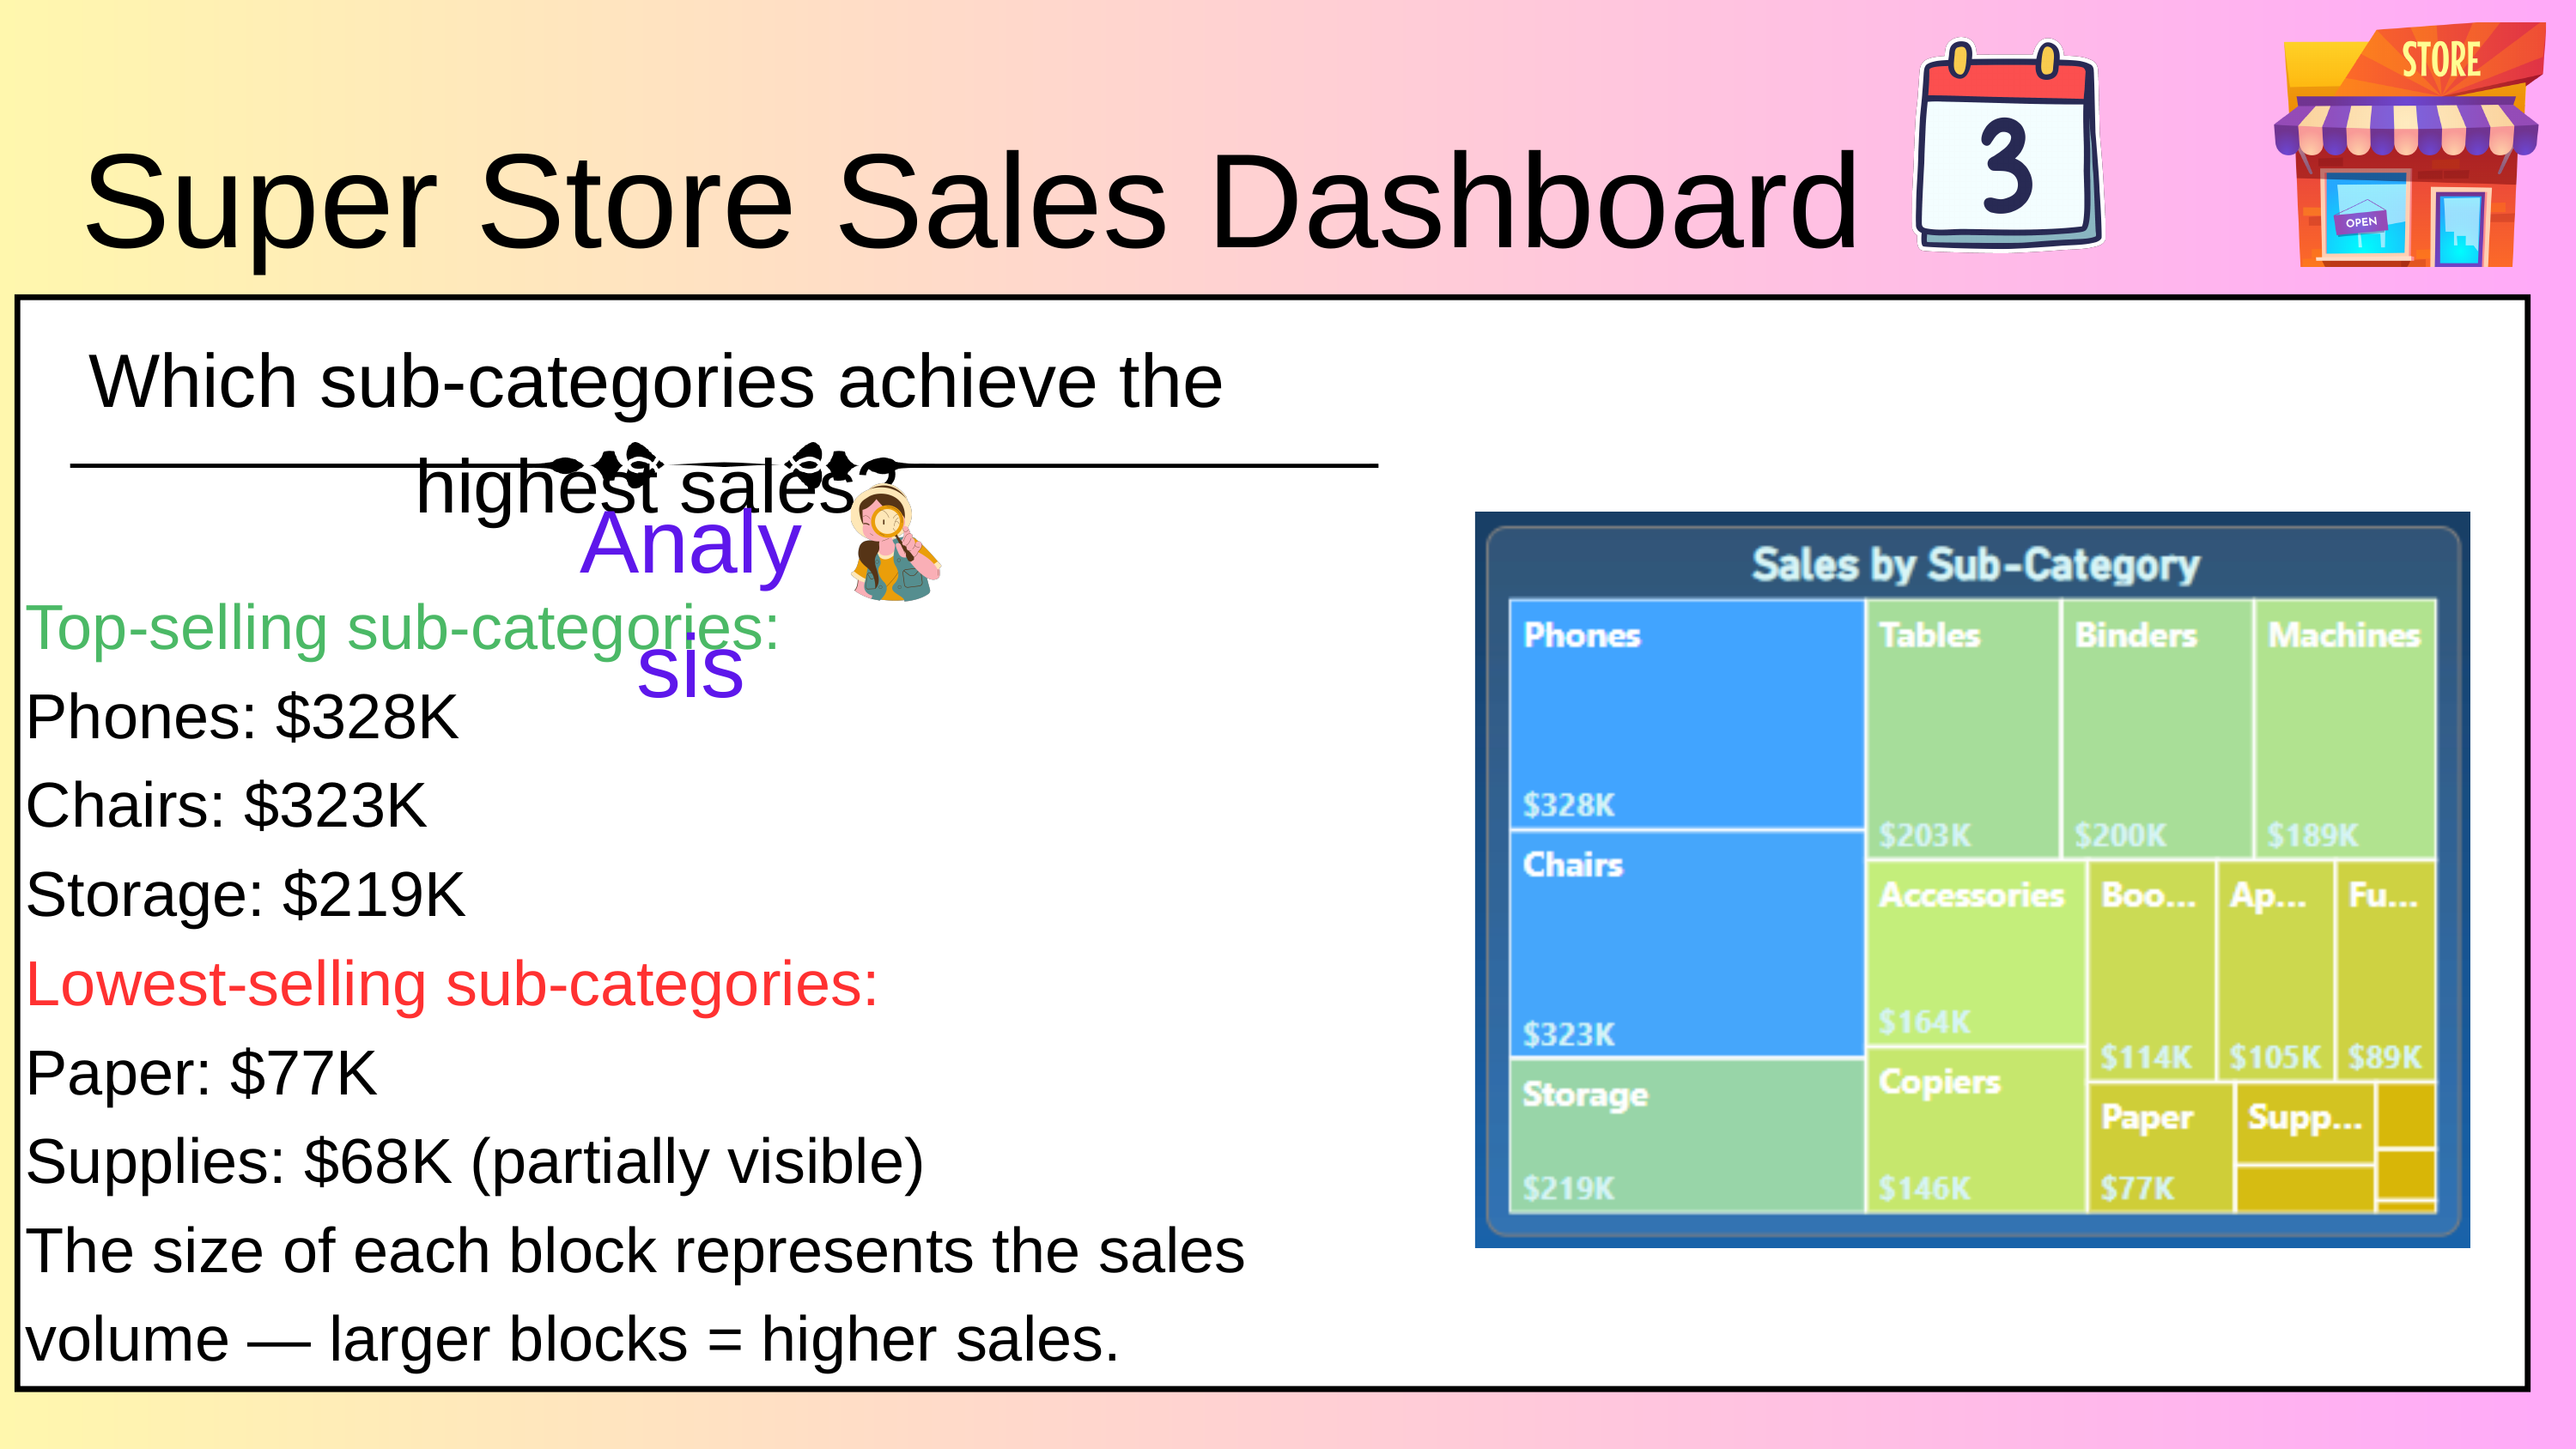

Super Store Sales Dashboard

Which sub-categories achieve the highest sales?

Analysis

Top-selling sub-categories:
Phones: $328K
Chairs: $323K
Storage: $219K
Lowest-selling sub-categories:
Paper: $77K
Supplies: $68K (partially visible)
The size of each block represents the sales volume — larger blocks = higher sales.